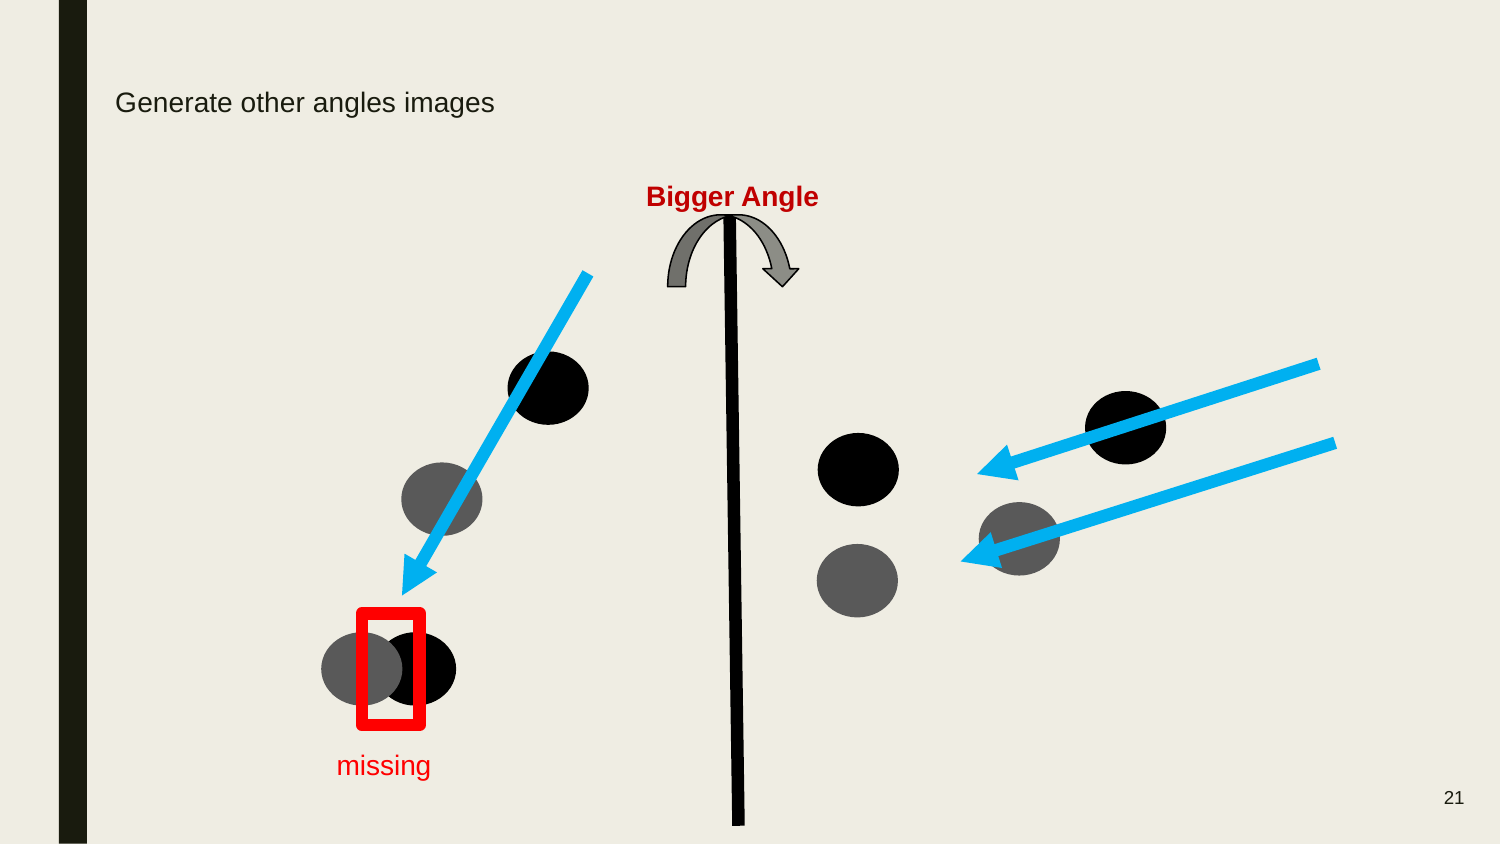

# Generate other angles images
Bigger Angle

missing
21